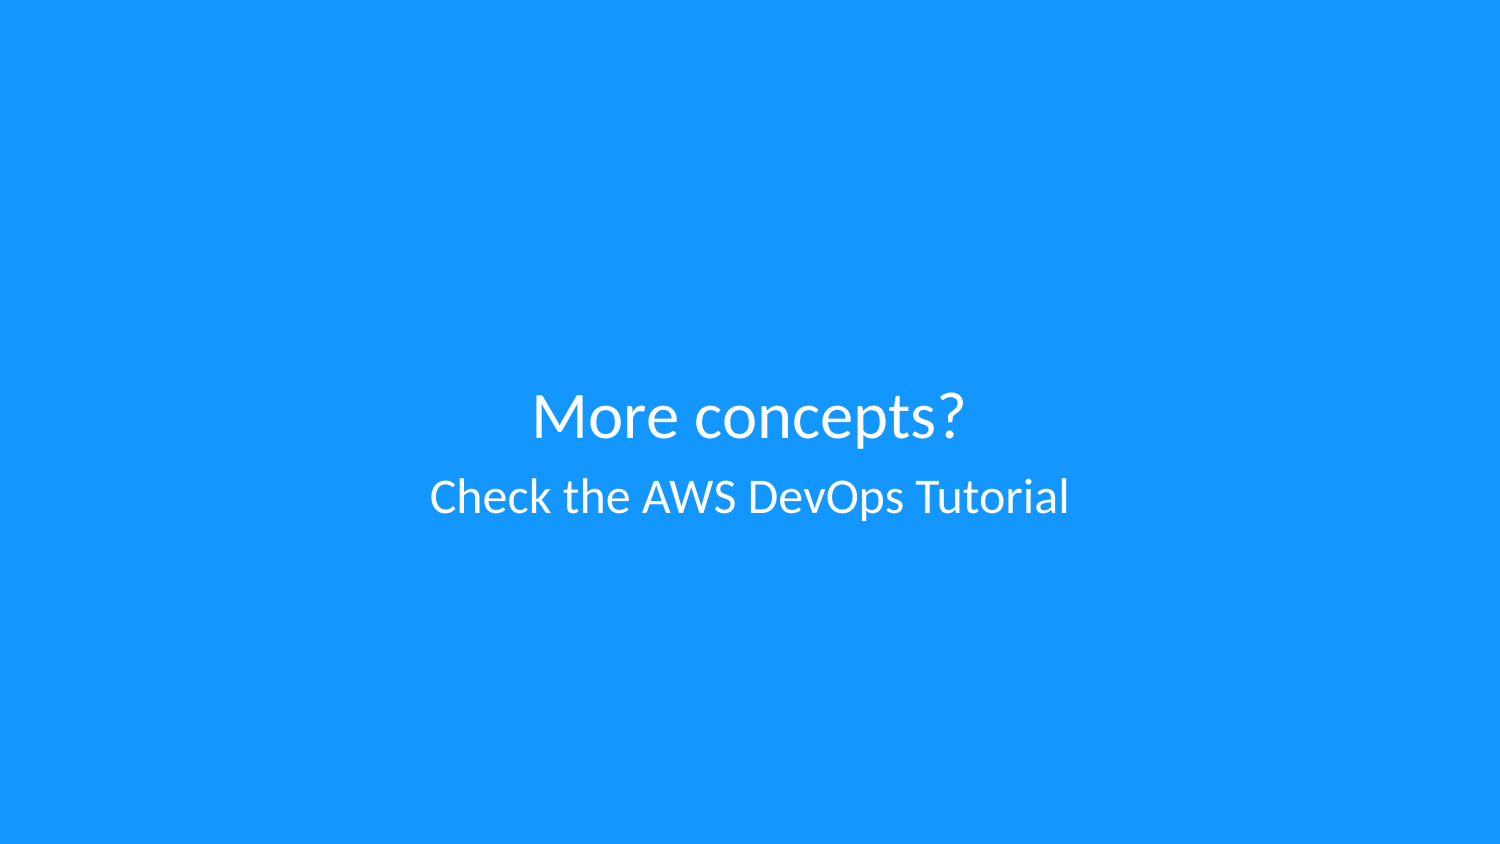

# More concepts? Check the AWS DevOps Tutorial